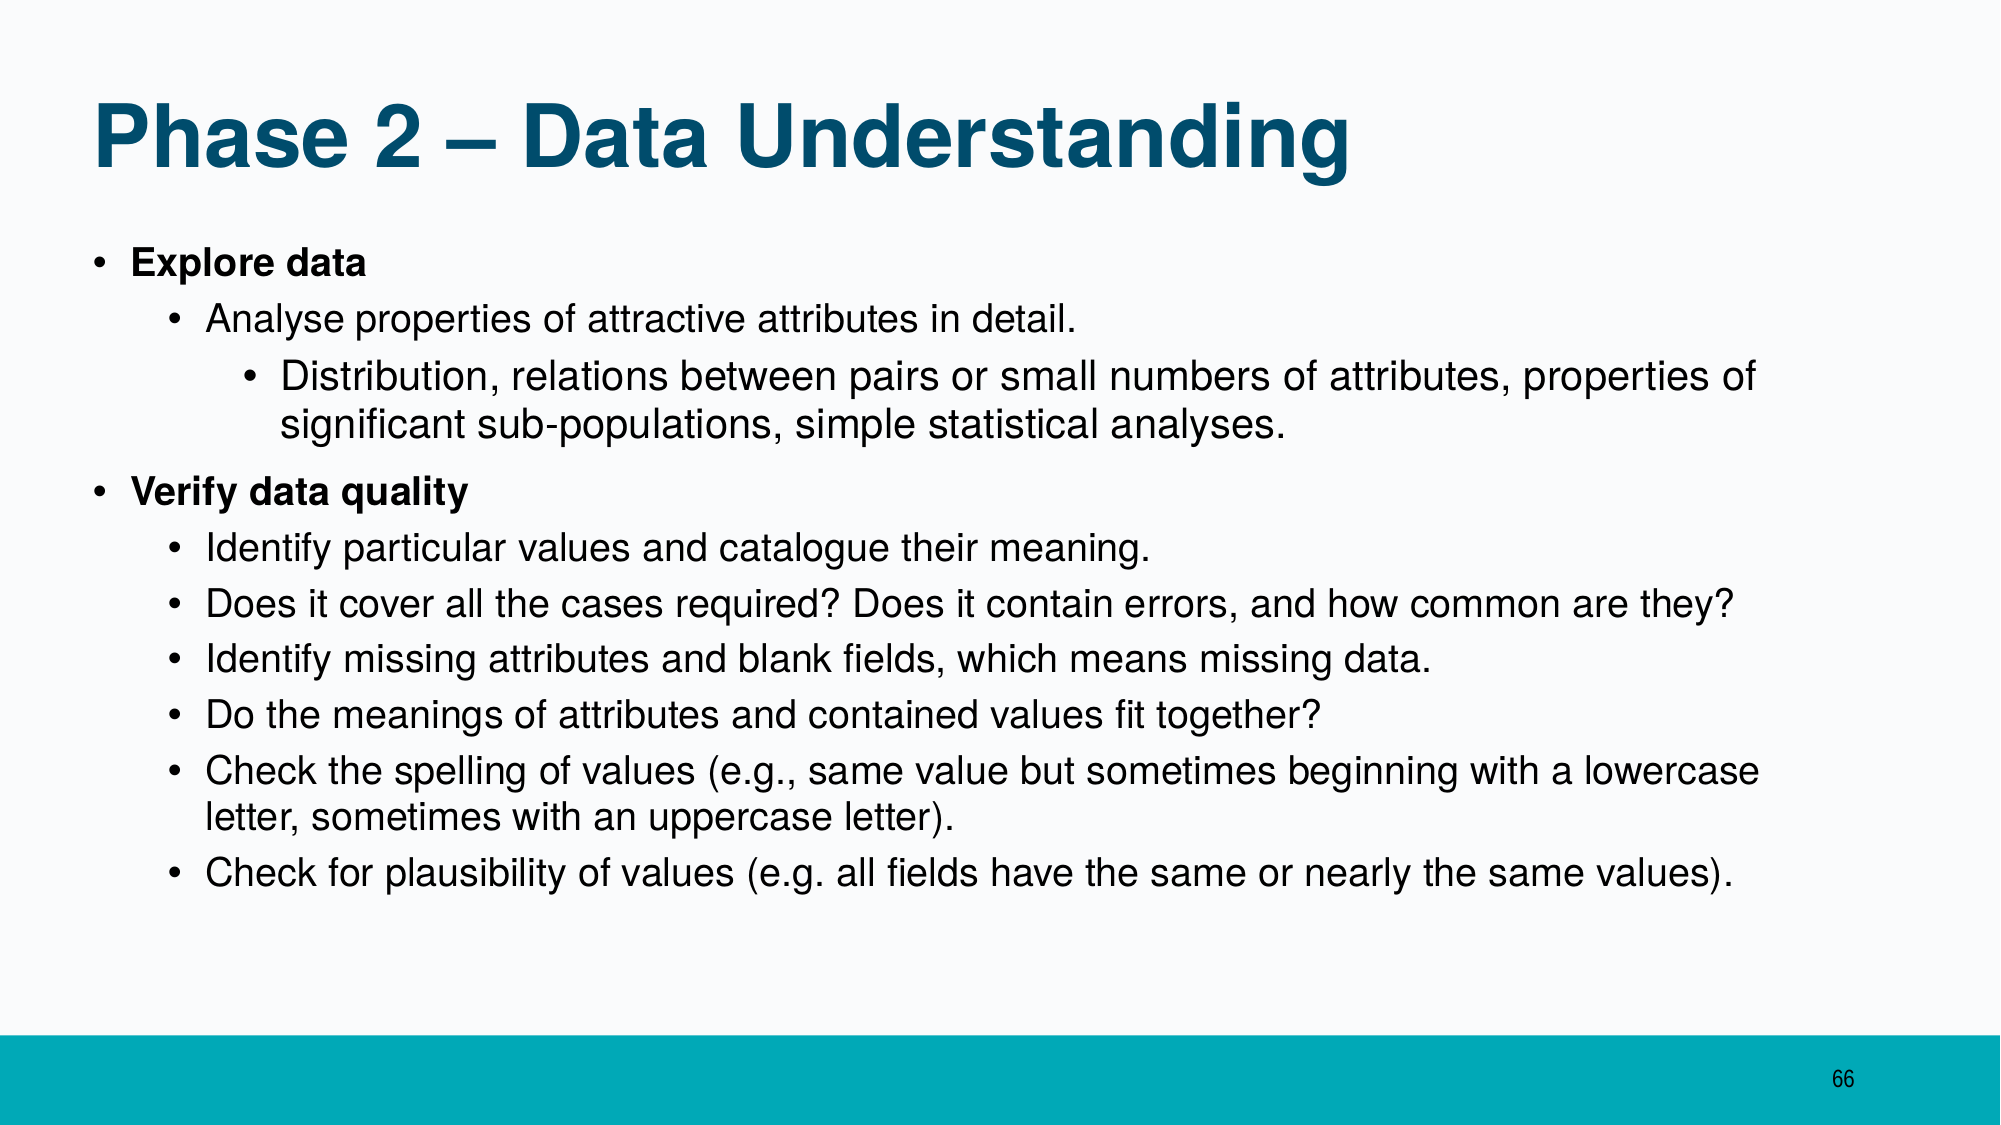

# Phase 2 – Data Understanding
Explore data
Analyse properties of attractive attributes in detail.
Distribution, relations between pairs or small numbers of attributes, properties of significant sub-populations, simple statistical analyses.
Verify data quality
Identify particular values and catalogue their meaning.
Does it cover all the cases required? Does it contain errors, and how common are they?
Identify missing attributes and blank fields, which means missing data.
Do the meanings of attributes and contained values fit together?
Check the spelling of values (e.g., same value but sometimes beginning with a lowercase letter, sometimes with an uppercase letter).
Check for plausibility of values (e.g. all fields have the same or nearly the same values).
66